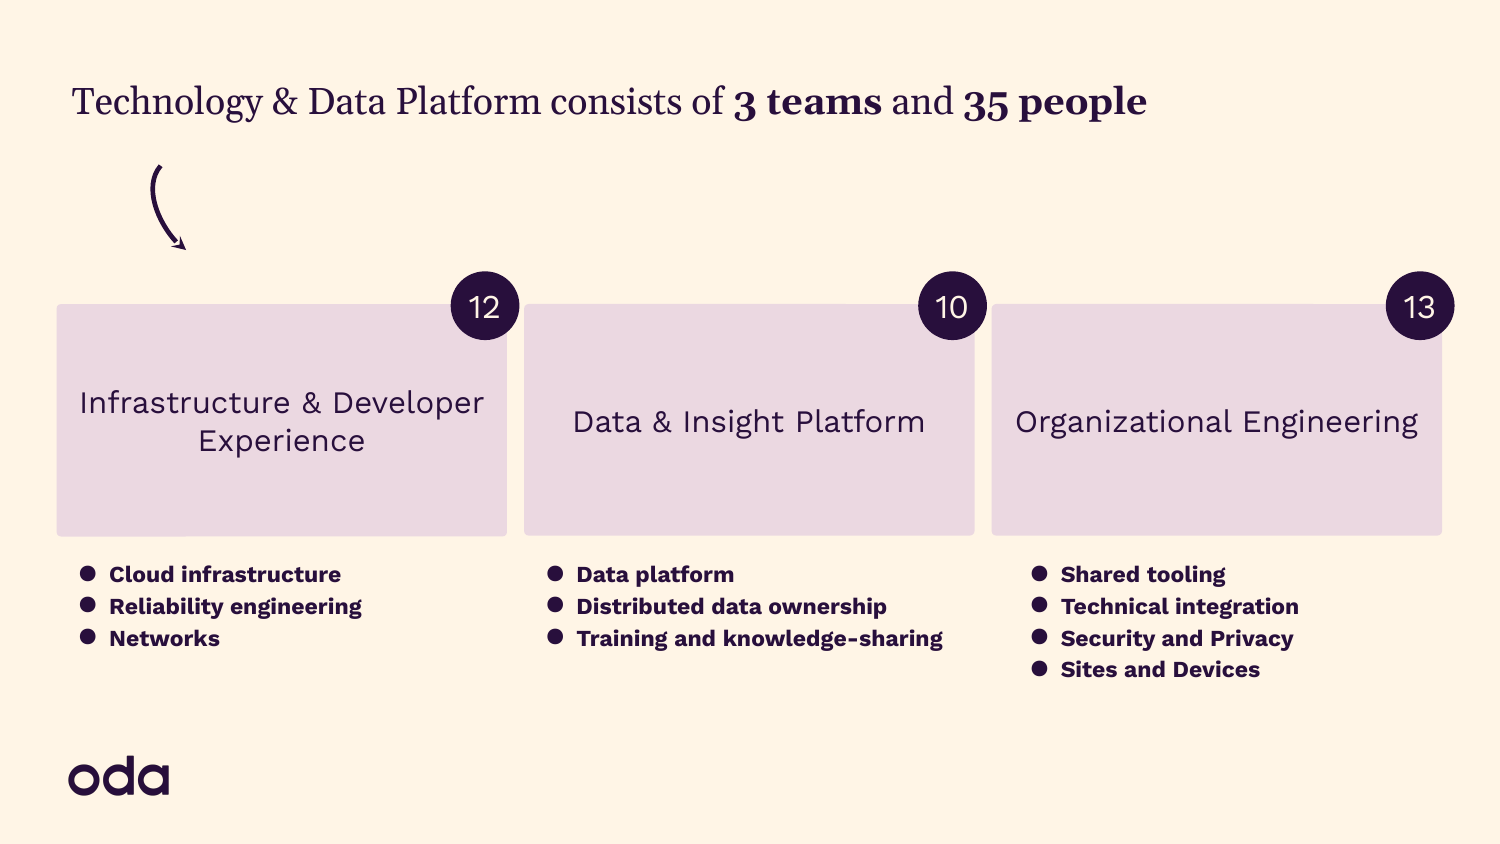

# Technology & Data Platform consists of 3 teams and 35 people

12
10
13
Infrastructure & Developer Experience
Data & Insight Platform
Organizational Engineering
Cloud infrastructure
Reliability engineering
Networks
Data platform
Distributed data ownership
Training and knowledge-sharing

Shared tooling
Technical integration
Security and Privacy
Sites and Devices